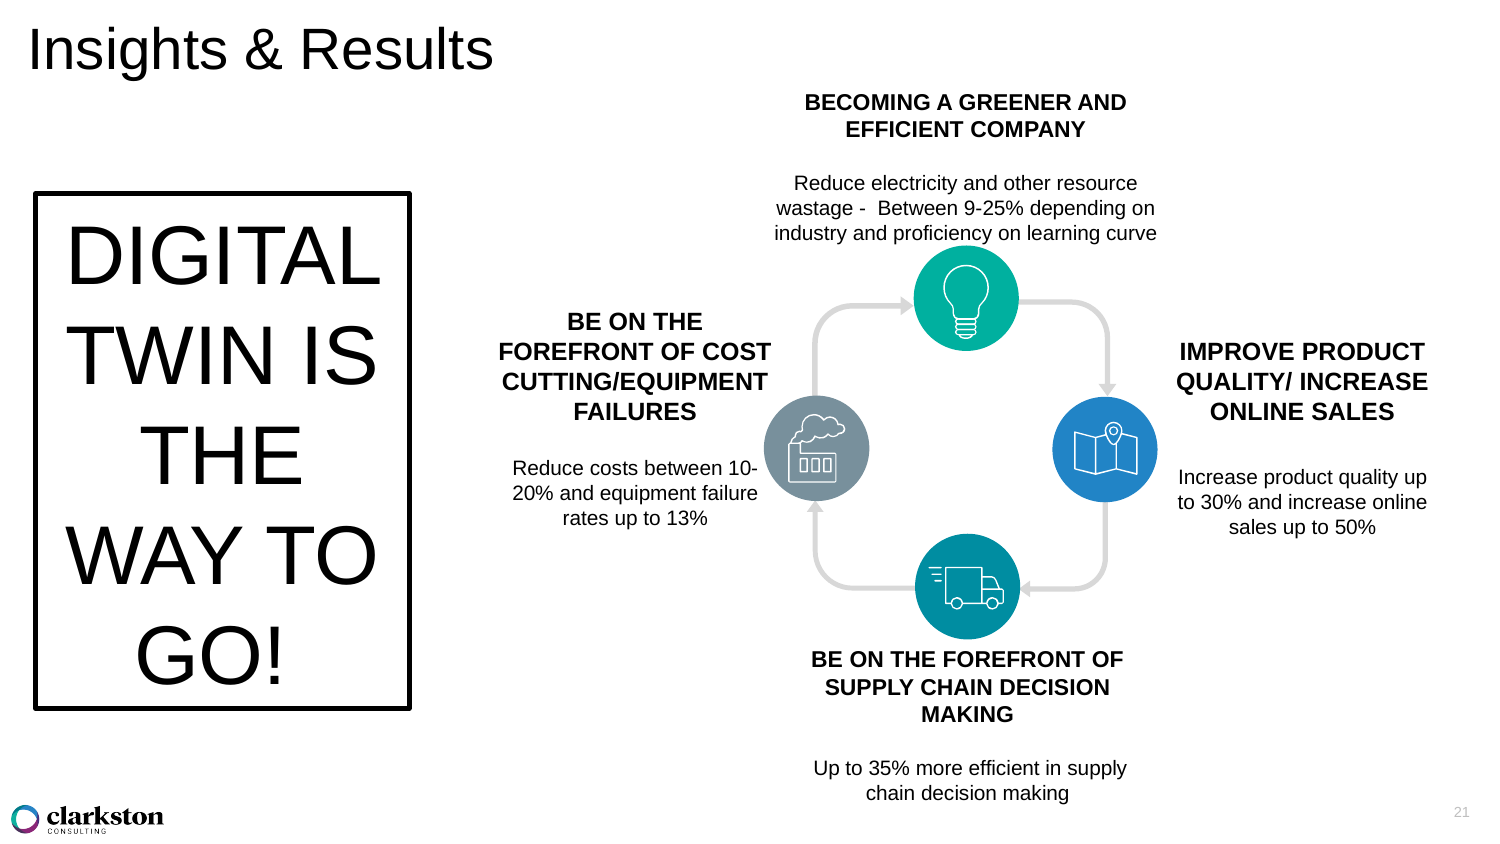

Insights & Results
BECOMING A GREENER AND EFFICIENT COMPANY

Reduce electricity and other resource wastage -  Between 9-25% depending on industry and proficiency on learning curve
DIGITAL TWIN IS THE WAY TO GO!

BE ON THE FOREFRONT OF COST CUTTING/EQUIPMENT FAILURES

Reduce costs between 10-20% and equipment failure rates up to 13%
IMPROVE PRODUCT QUALITY/ INCREASE ONLINE SALES

Increase product quality up to 30% and increase online sales up to 50%

BE ON THE FOREFRONT OF SUPPLY CHAIN DECISION MAKING

 Up to 35% more efficient in supply chain decision making
21